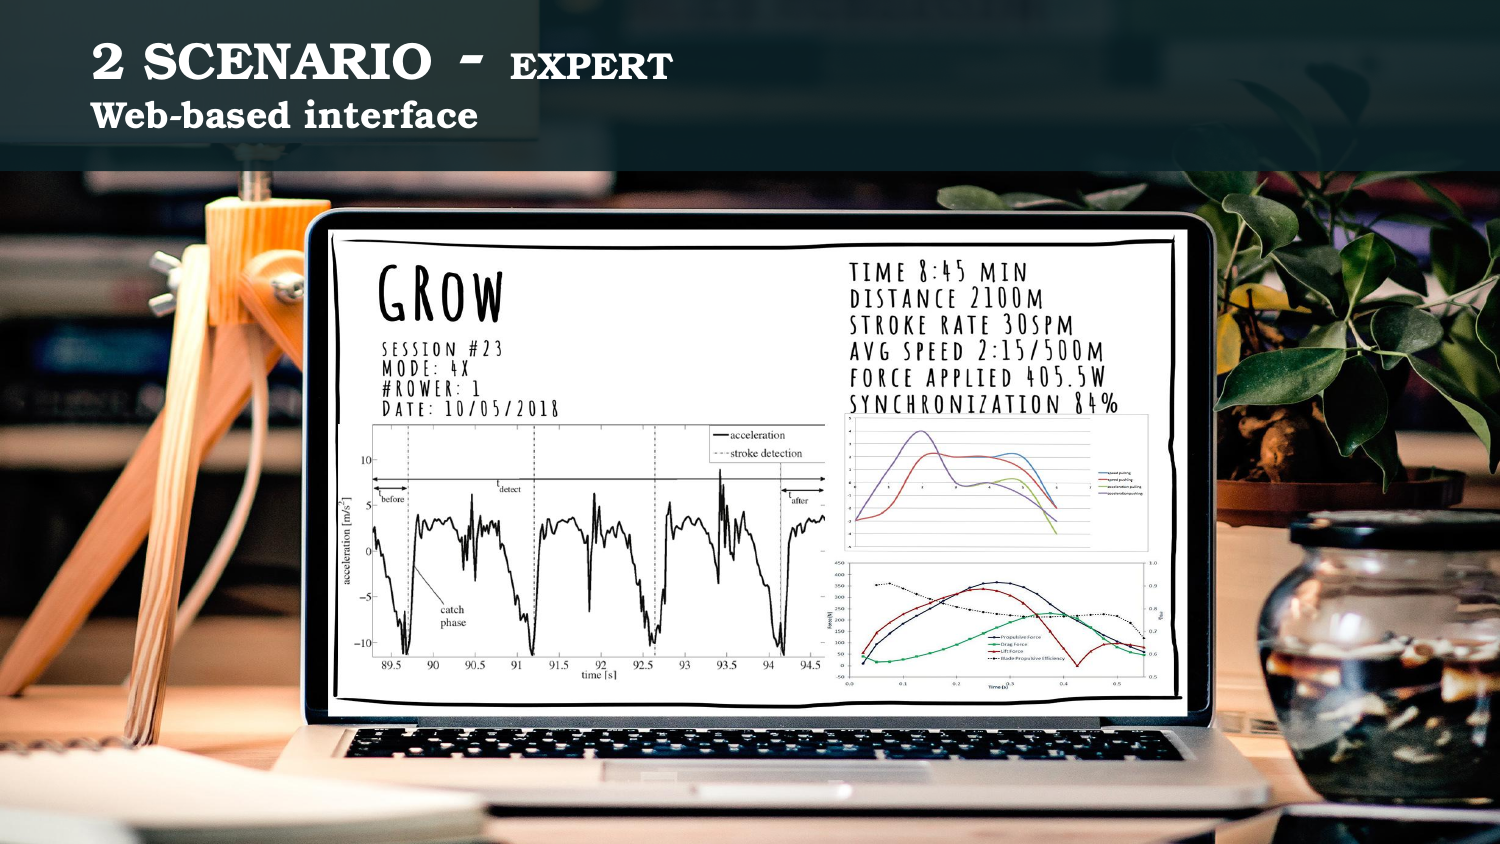

# 2 SCENARIO - EXPERT
Web-based interface